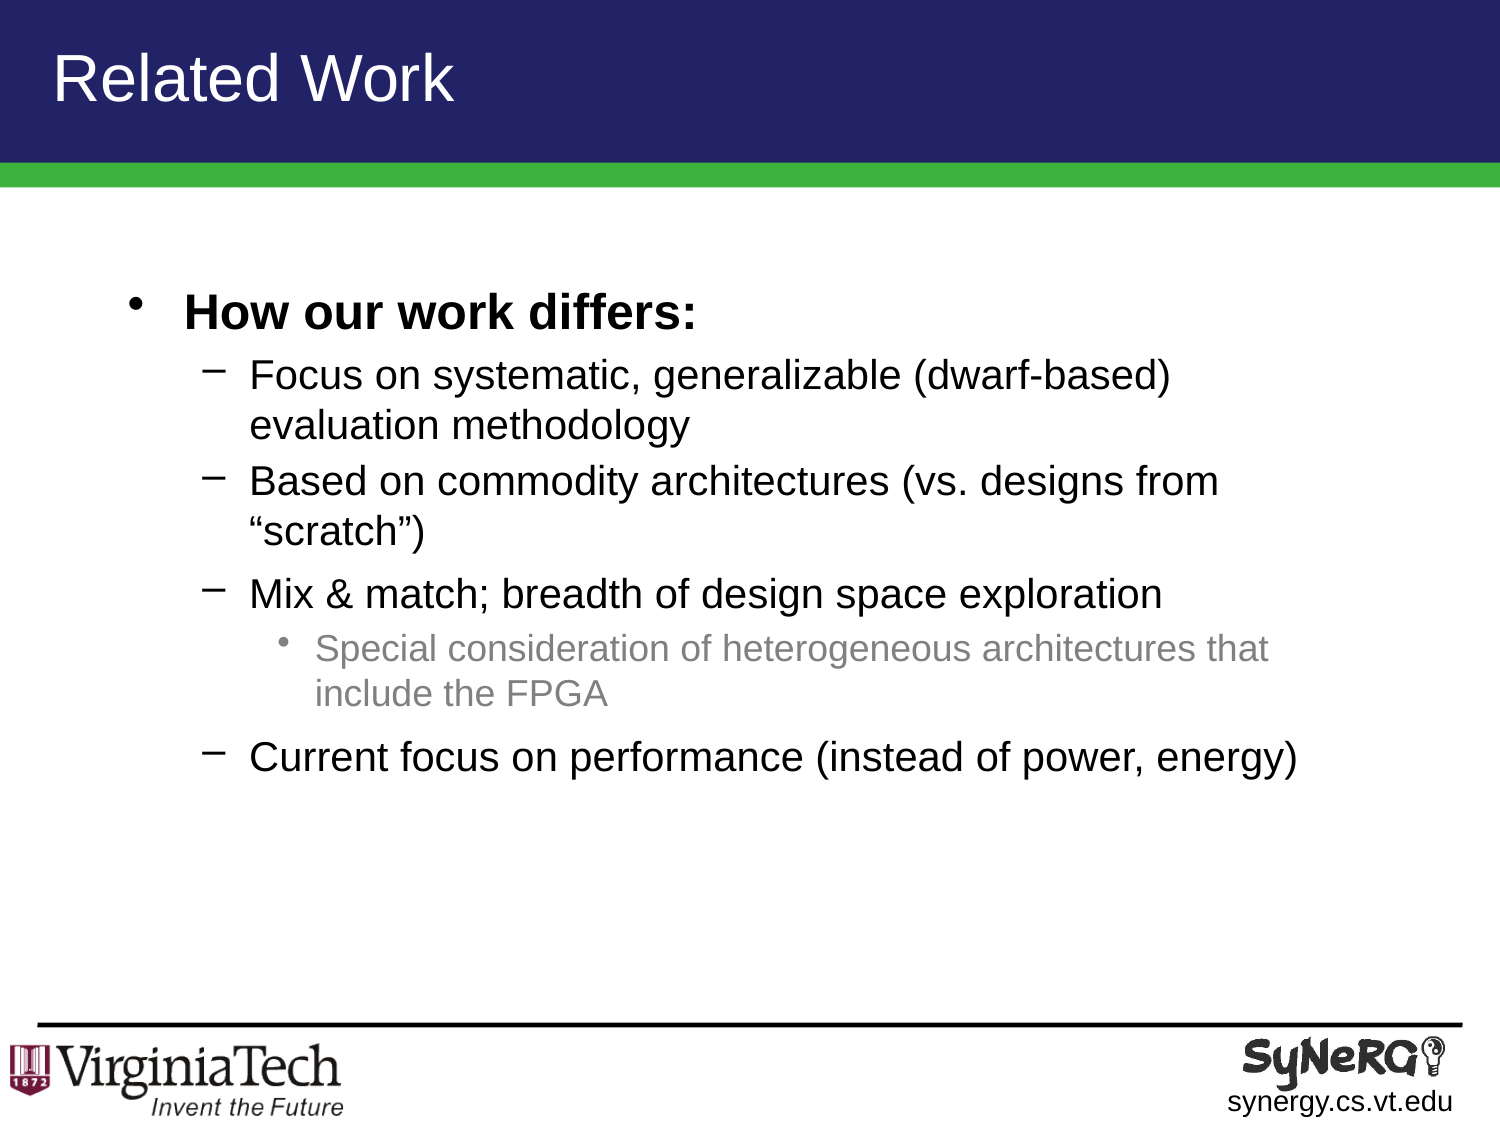

# Related Work
How our work differs:
Focus on systematic, generalizable (dwarf-based) evaluation methodology
Based on commodity architectures (vs. designs from “scratch”)
Mix & match; breadth of design space exploration
Special consideration of heterogeneous architectures that include the FPGA
Current focus on performance (instead of power, energy)